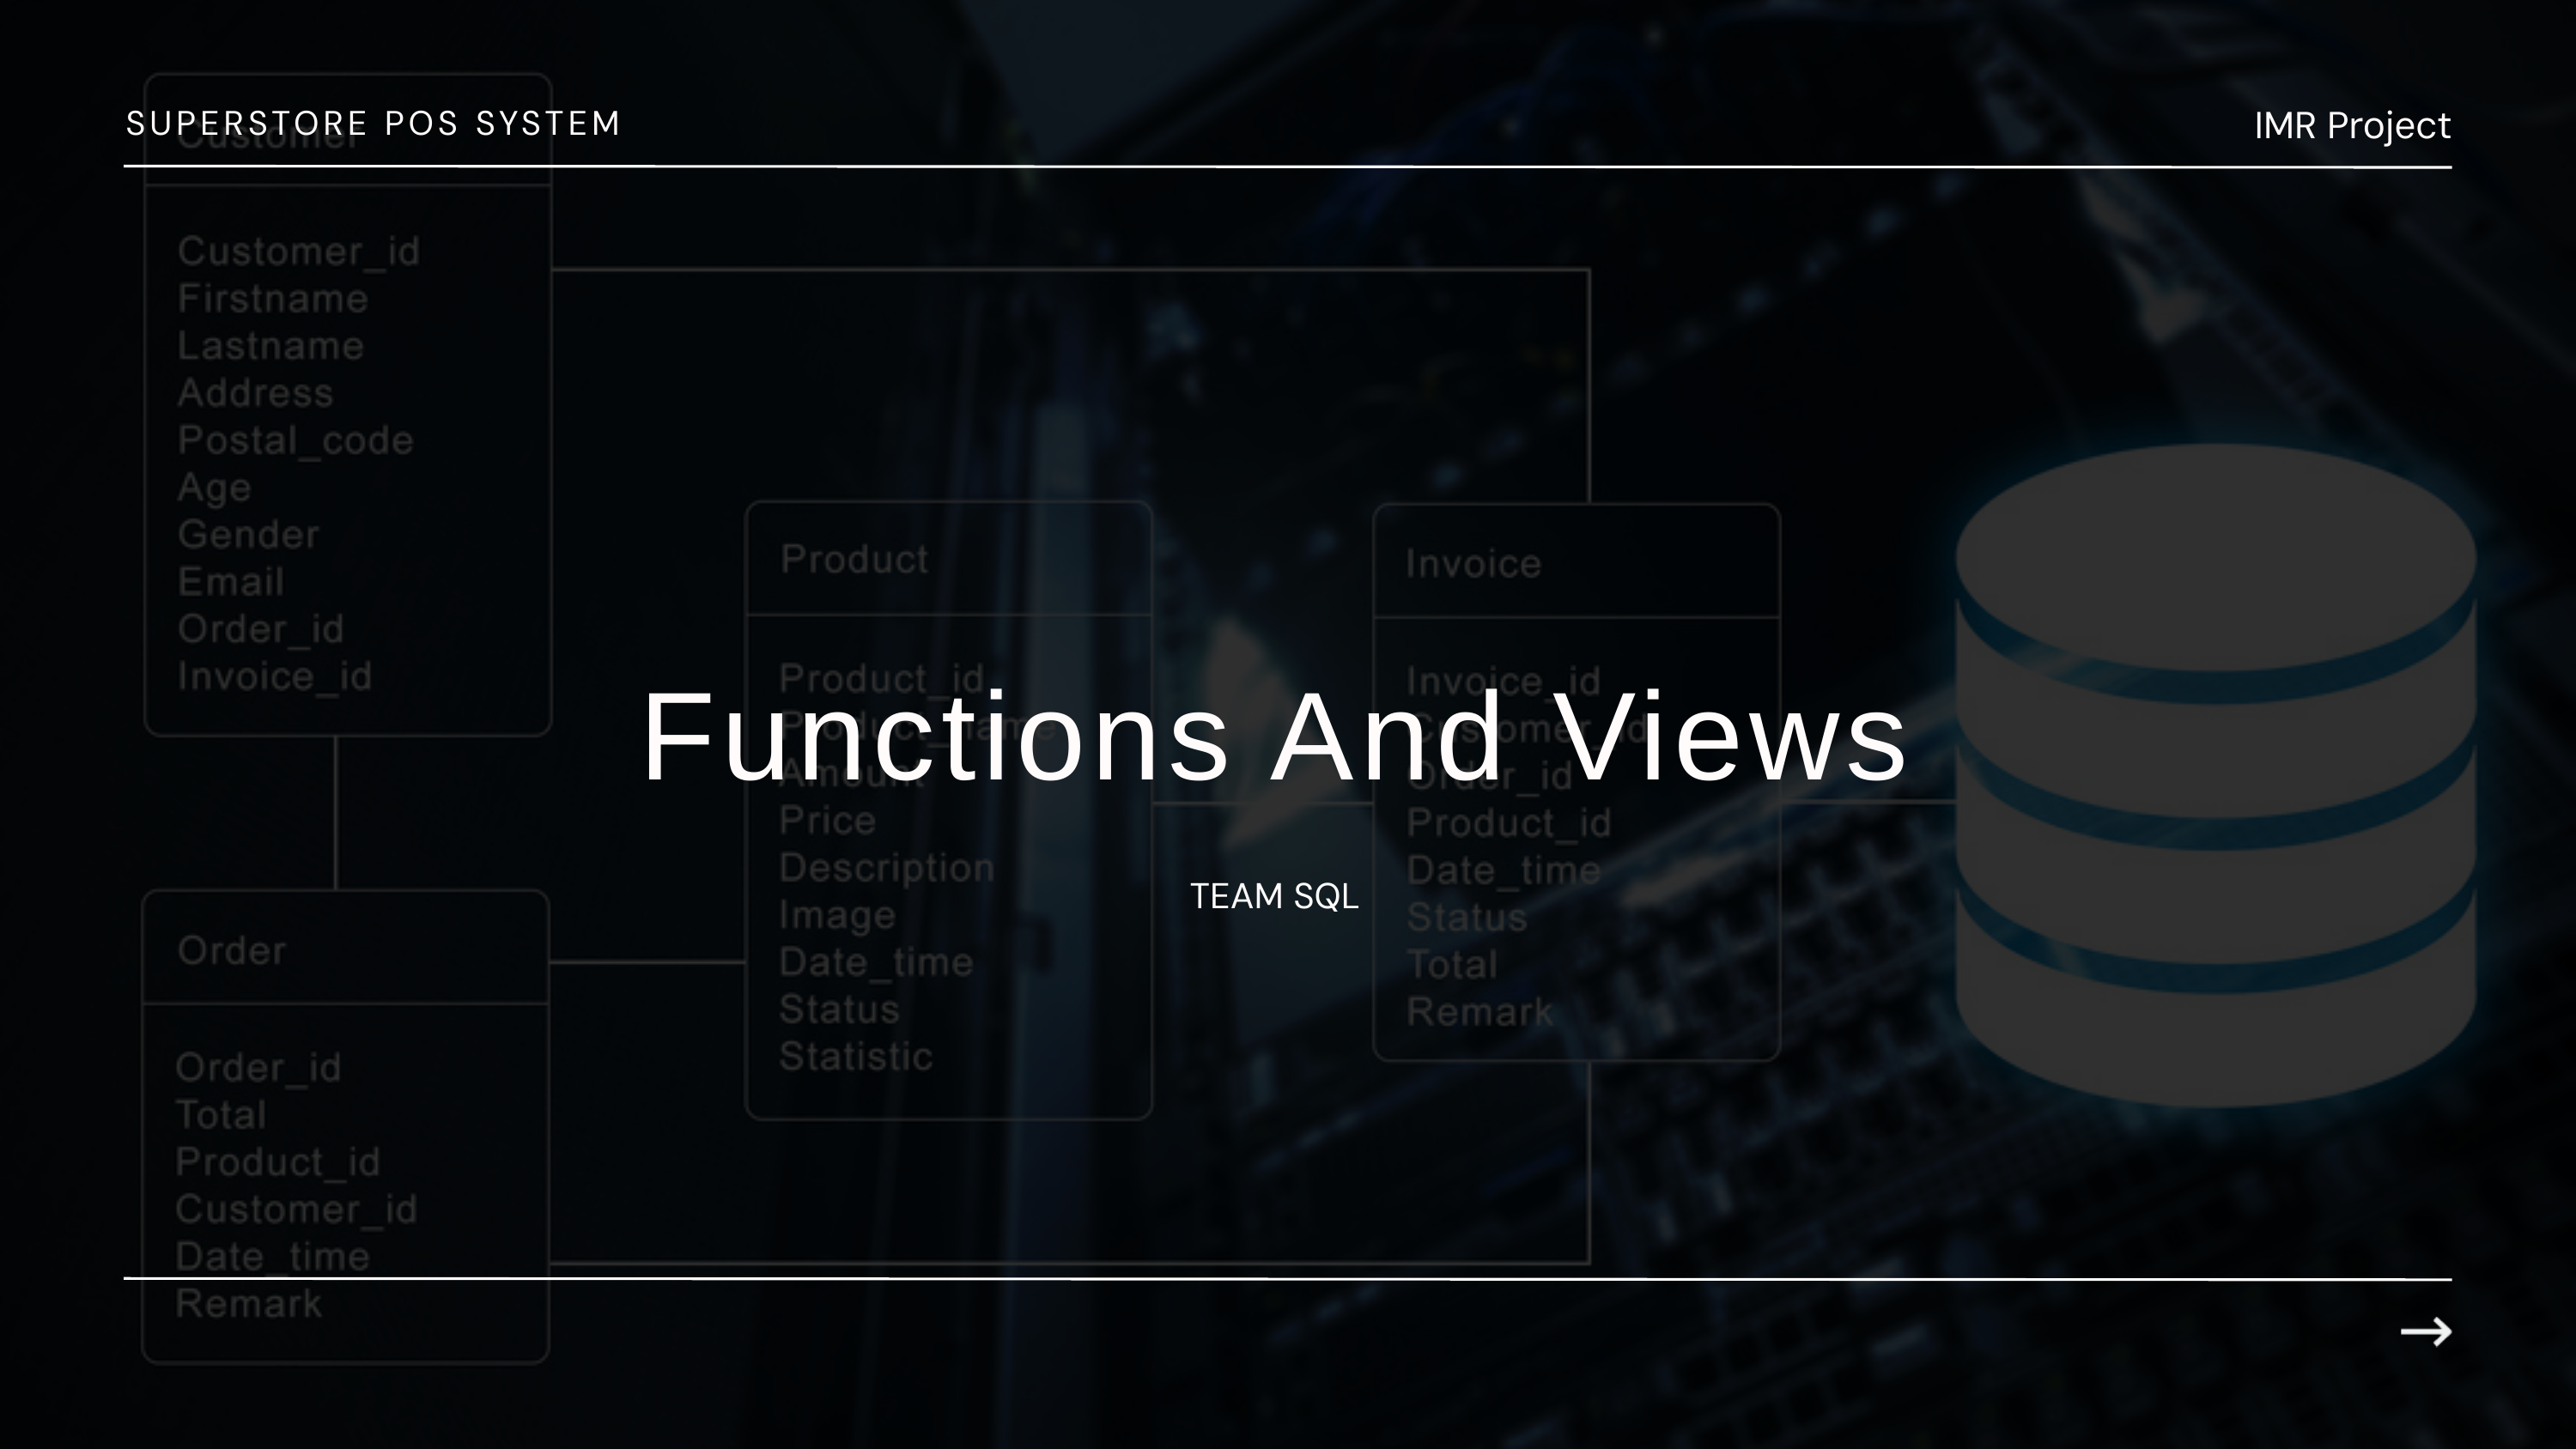

IMR Project
SUPERSTORE POS SYSTEM

Functions And Views
TEAM SQL